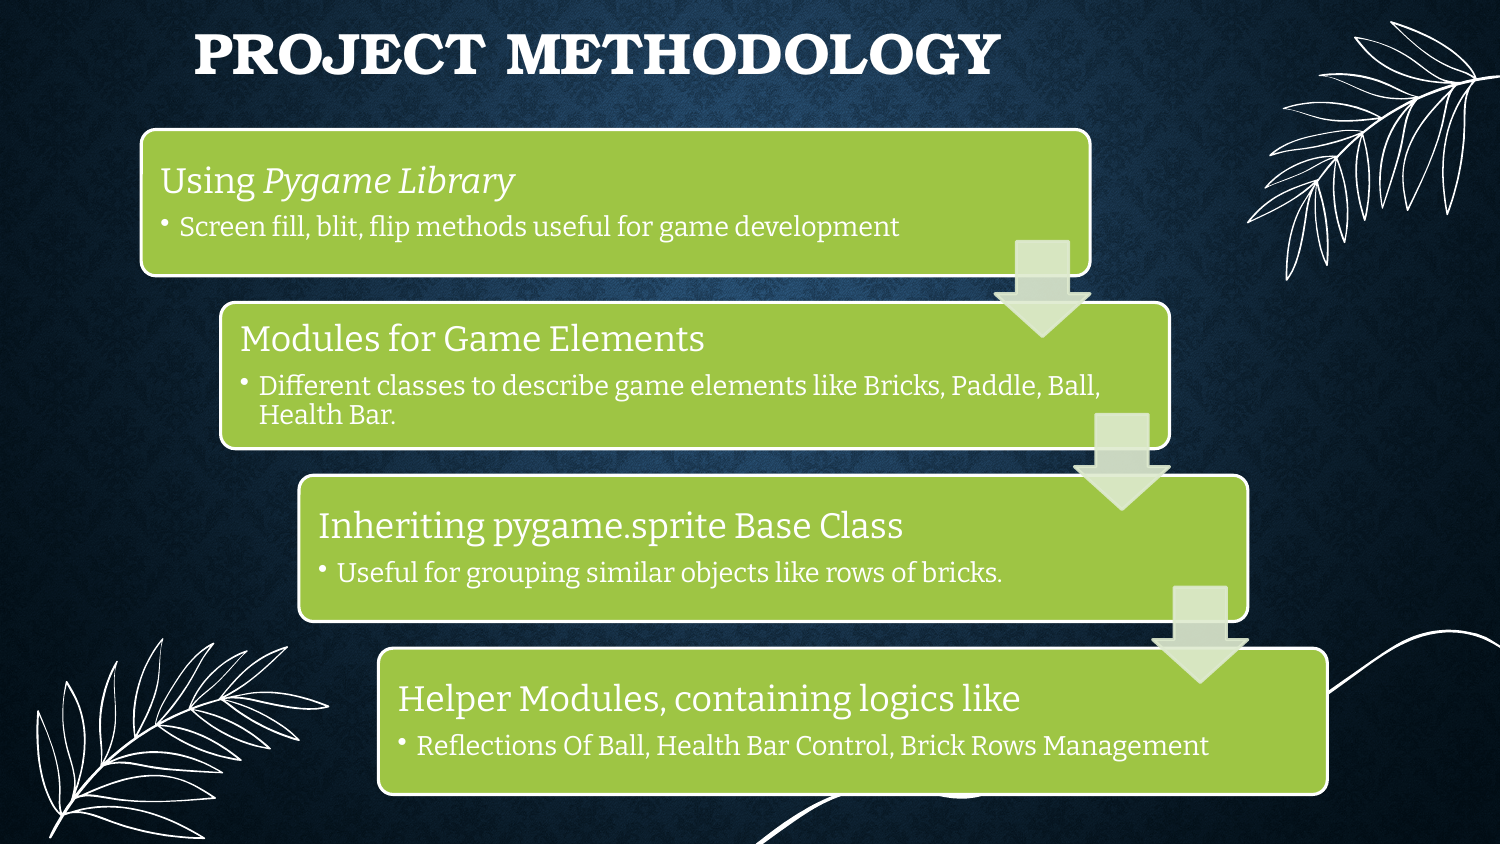

# Project Methodology
Using Pygame Library
Screen fill, blit, flip methods useful for game development
Modules for Game Elements
Different classes to describe game elements like Bricks, Paddle, Ball, Health Bar.
Inheriting pygame.sprite Base Class
Useful for grouping similar objects like rows of bricks.
Helper Modules, containing logics like
Reflections Of Ball, Health Bar Control, Brick Rows Management